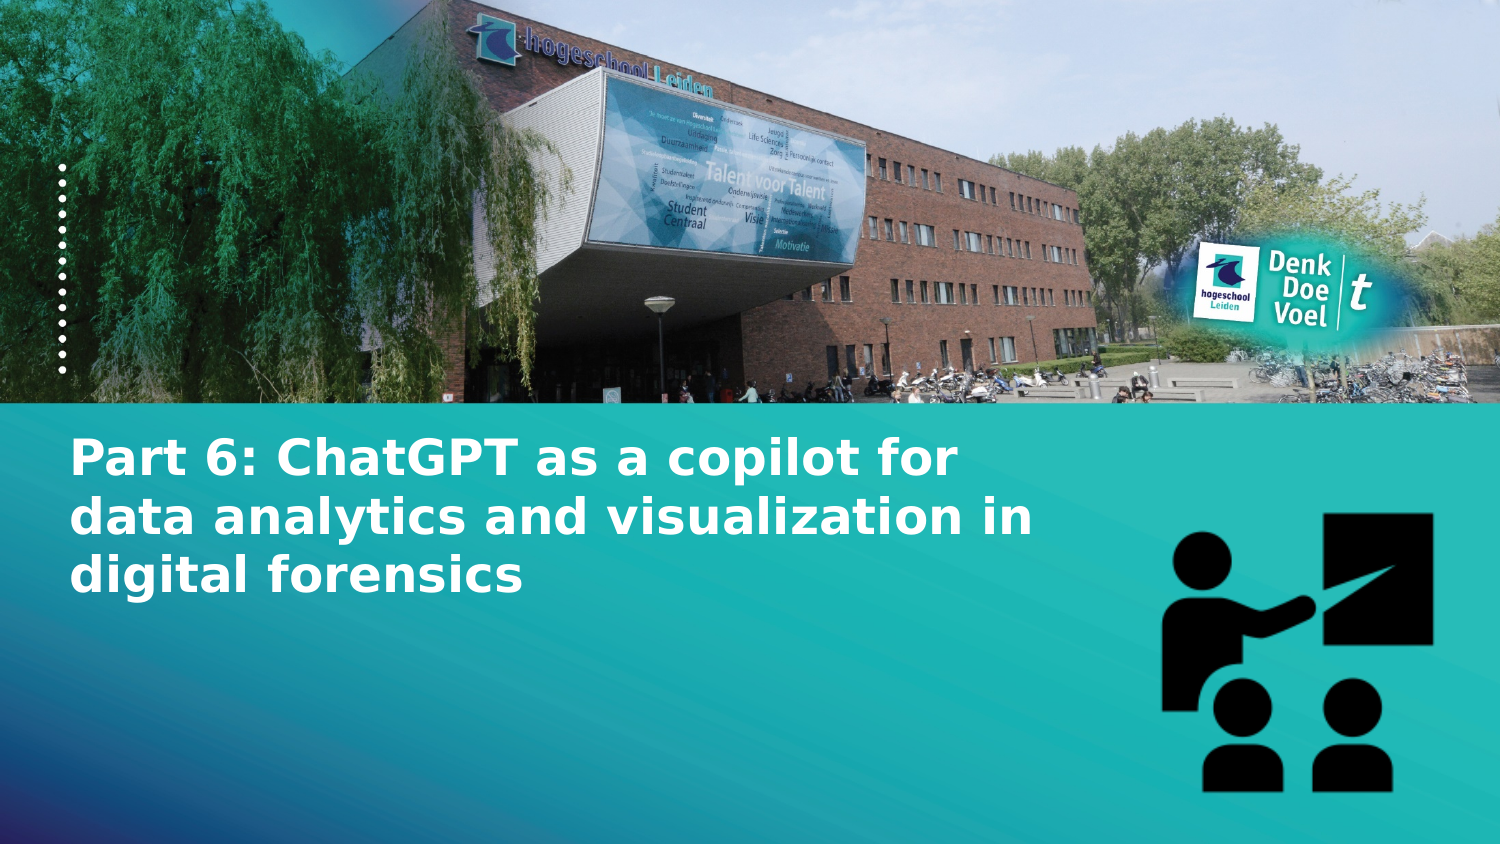

Part 6: ChatGPT as a copilot for data analytics and visualization in digital forensics